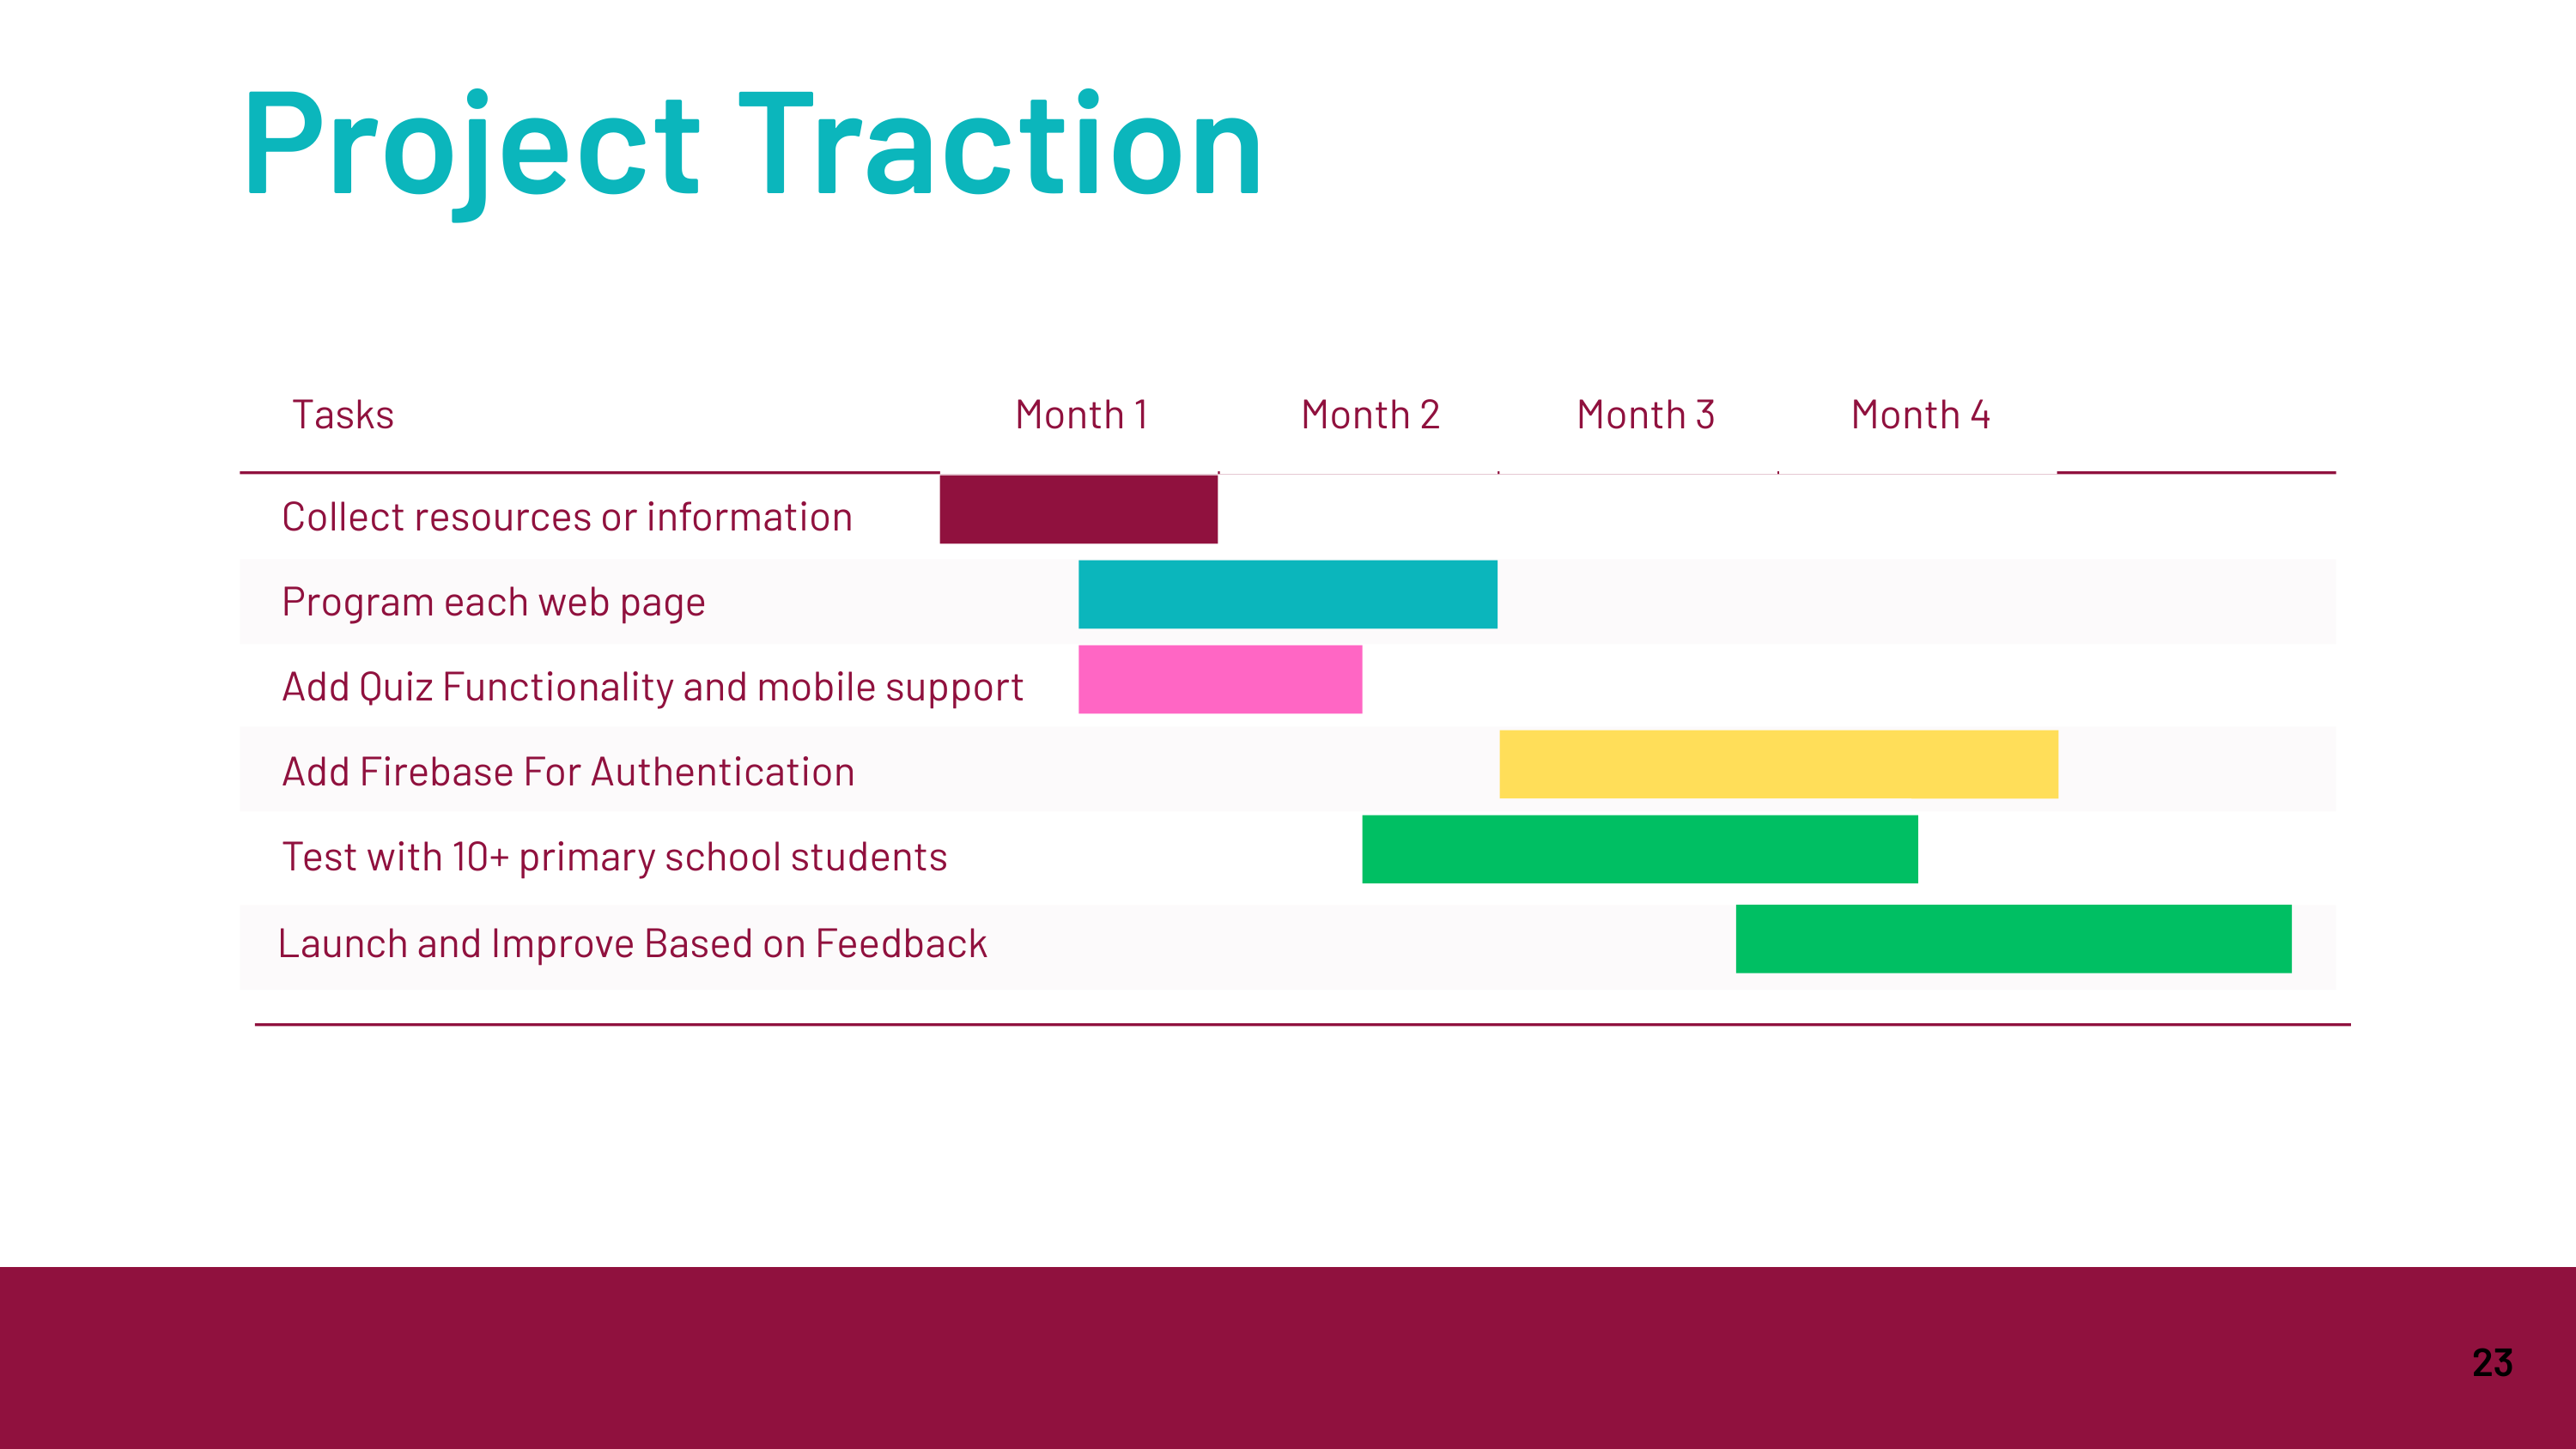

Project Traction

Month 1
Month 2
Month 3
Month 4
Tasks

Collect resources or information

Program each web page

Add Quiz Functionality and mobile support

Add Firebase For Authentication

Test with 10+ primary school students

Launch and Improve Based on Feedback

23